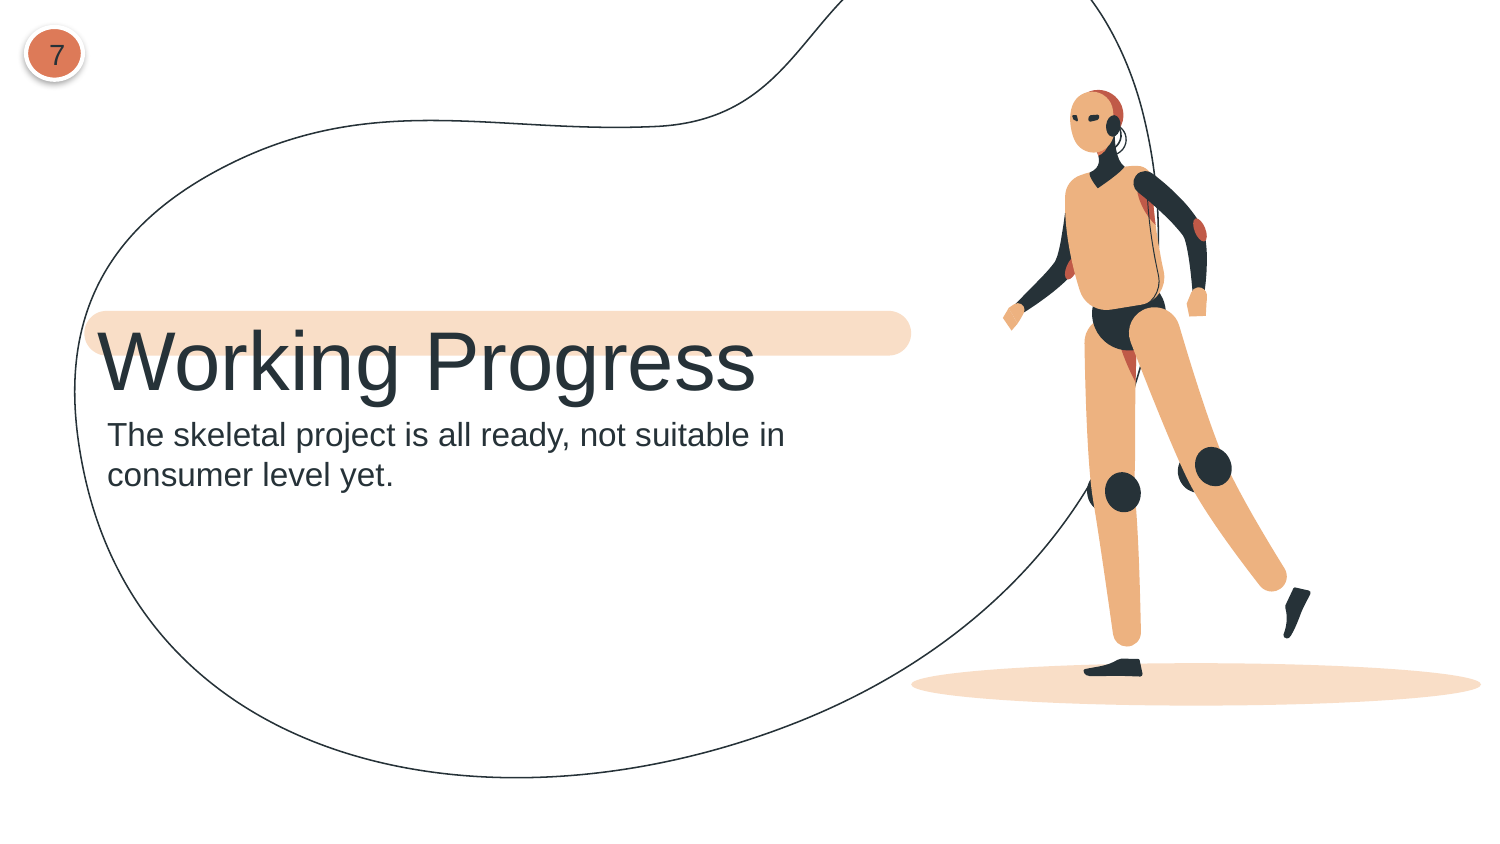

7

# Working Progress

The skeletal project is all ready, not suitable in consumer level yet.